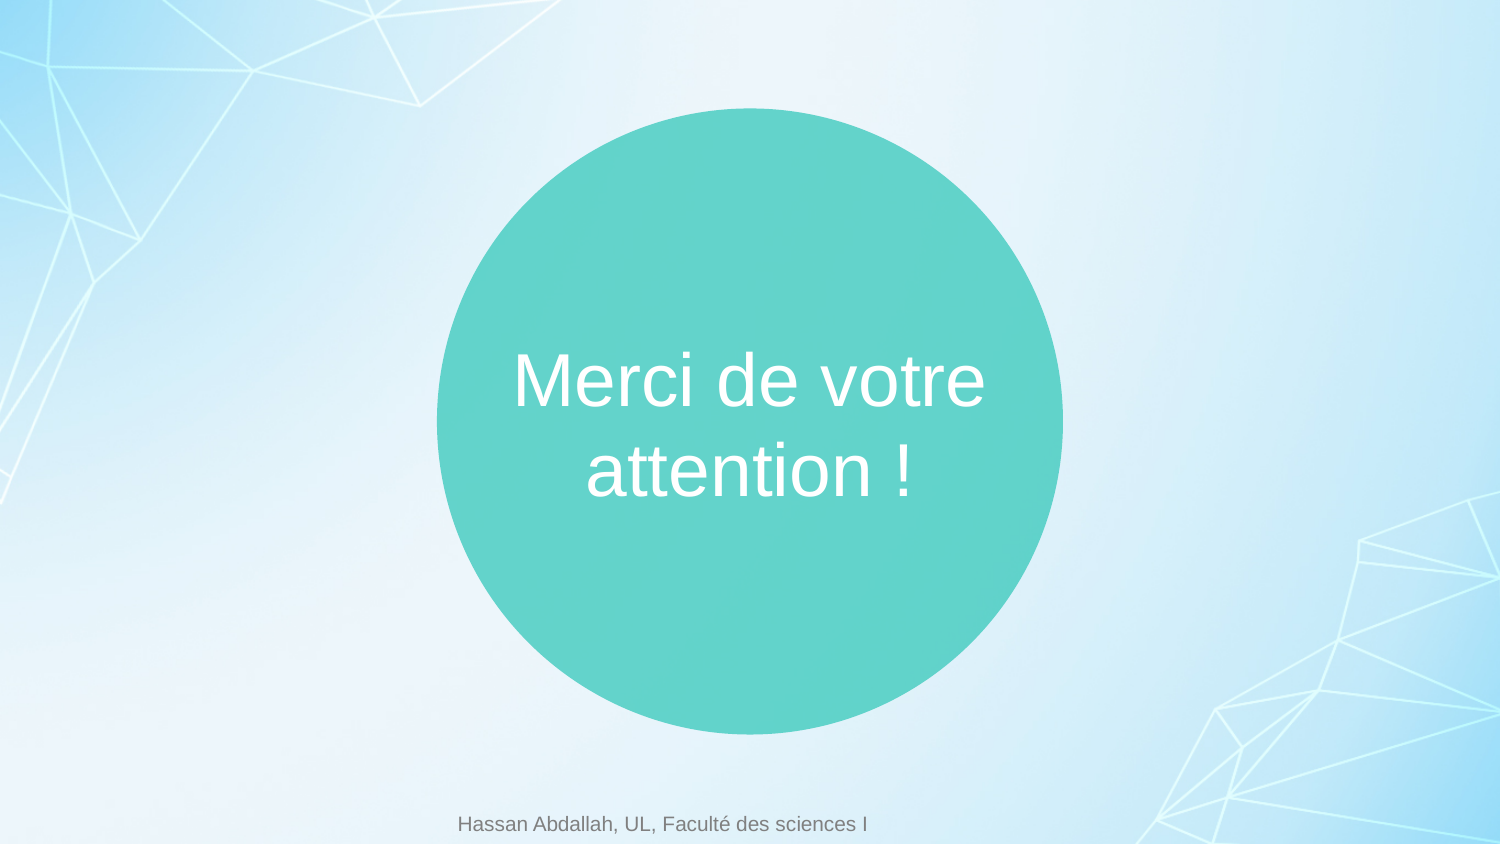

Merci de votre attention !
Hassan Abdallah, UL, Faculté des sciences I